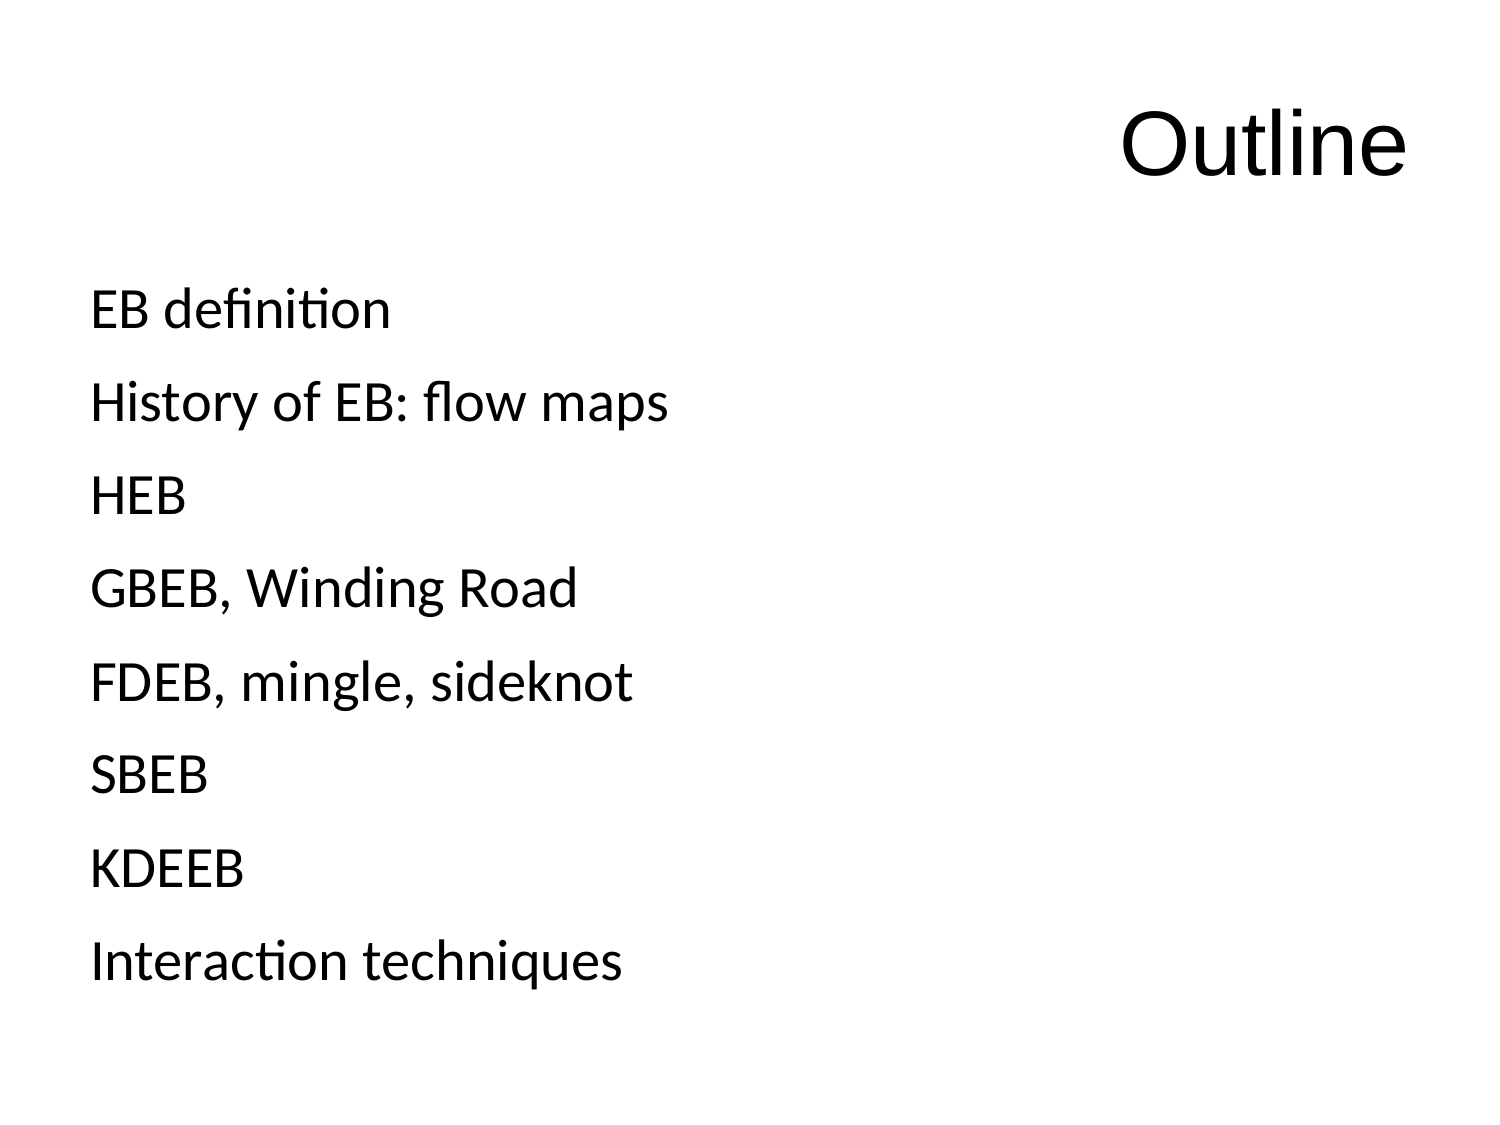

# Outline
EB definition
History of EB: flow maps
HEB
GBEB, Winding Road
FDEB, mingle, sideknot
SBEB
KDEEB
Interaction techniques